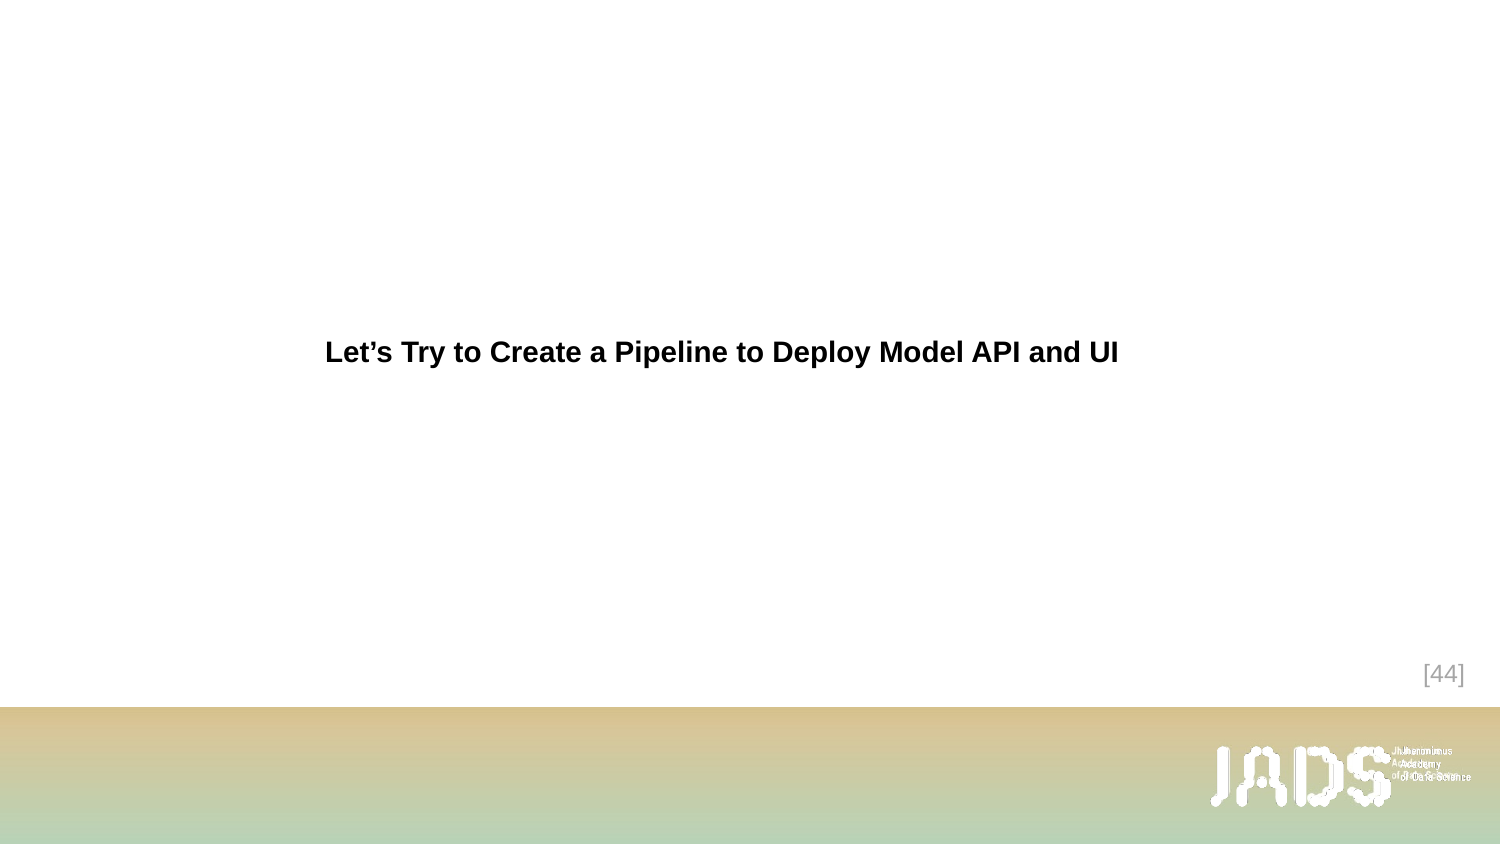

# Let’s Try to Create a Pipeline to Deploy Model API and UI
[44]